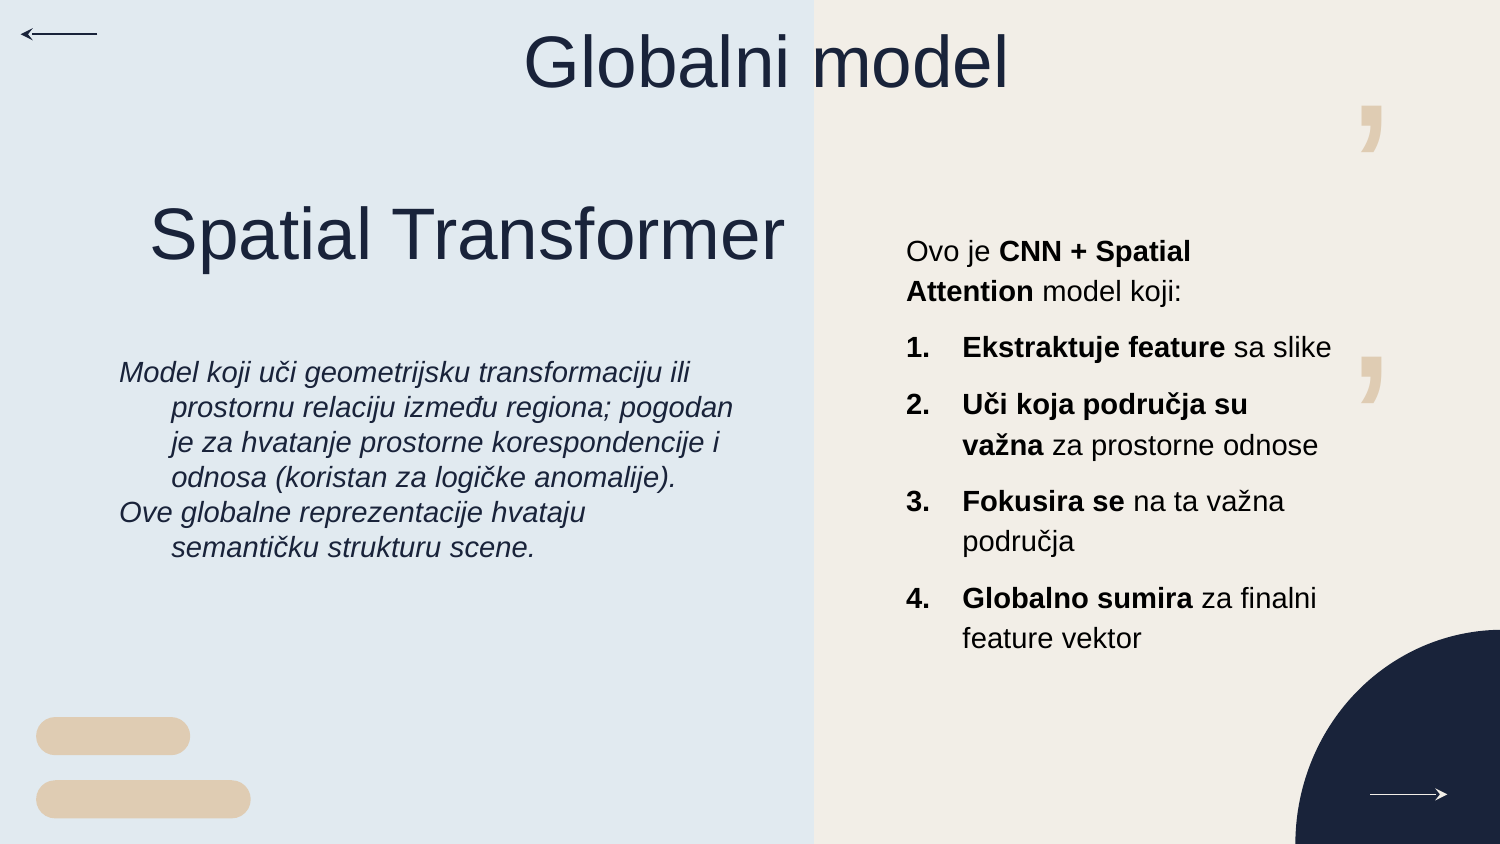

Globalni model
Spatial Transformer
Ovo je CNN + Spatial Attention model koji:
Ekstraktuje feature sa slike
Uči koja područja su važna za prostorne odnose
Fokusira se na ta važna područja
Globalno sumira za finalni feature vektor
Model koji uči geometrijsku transformaciju ili prostornu relaciju između regiona; pogodan je za hvatanje prostorne korespondencije i odnosa (koristan za logičke anomalije).
Ove globalne reprezentacije hvataju semantičku strukturu scene.